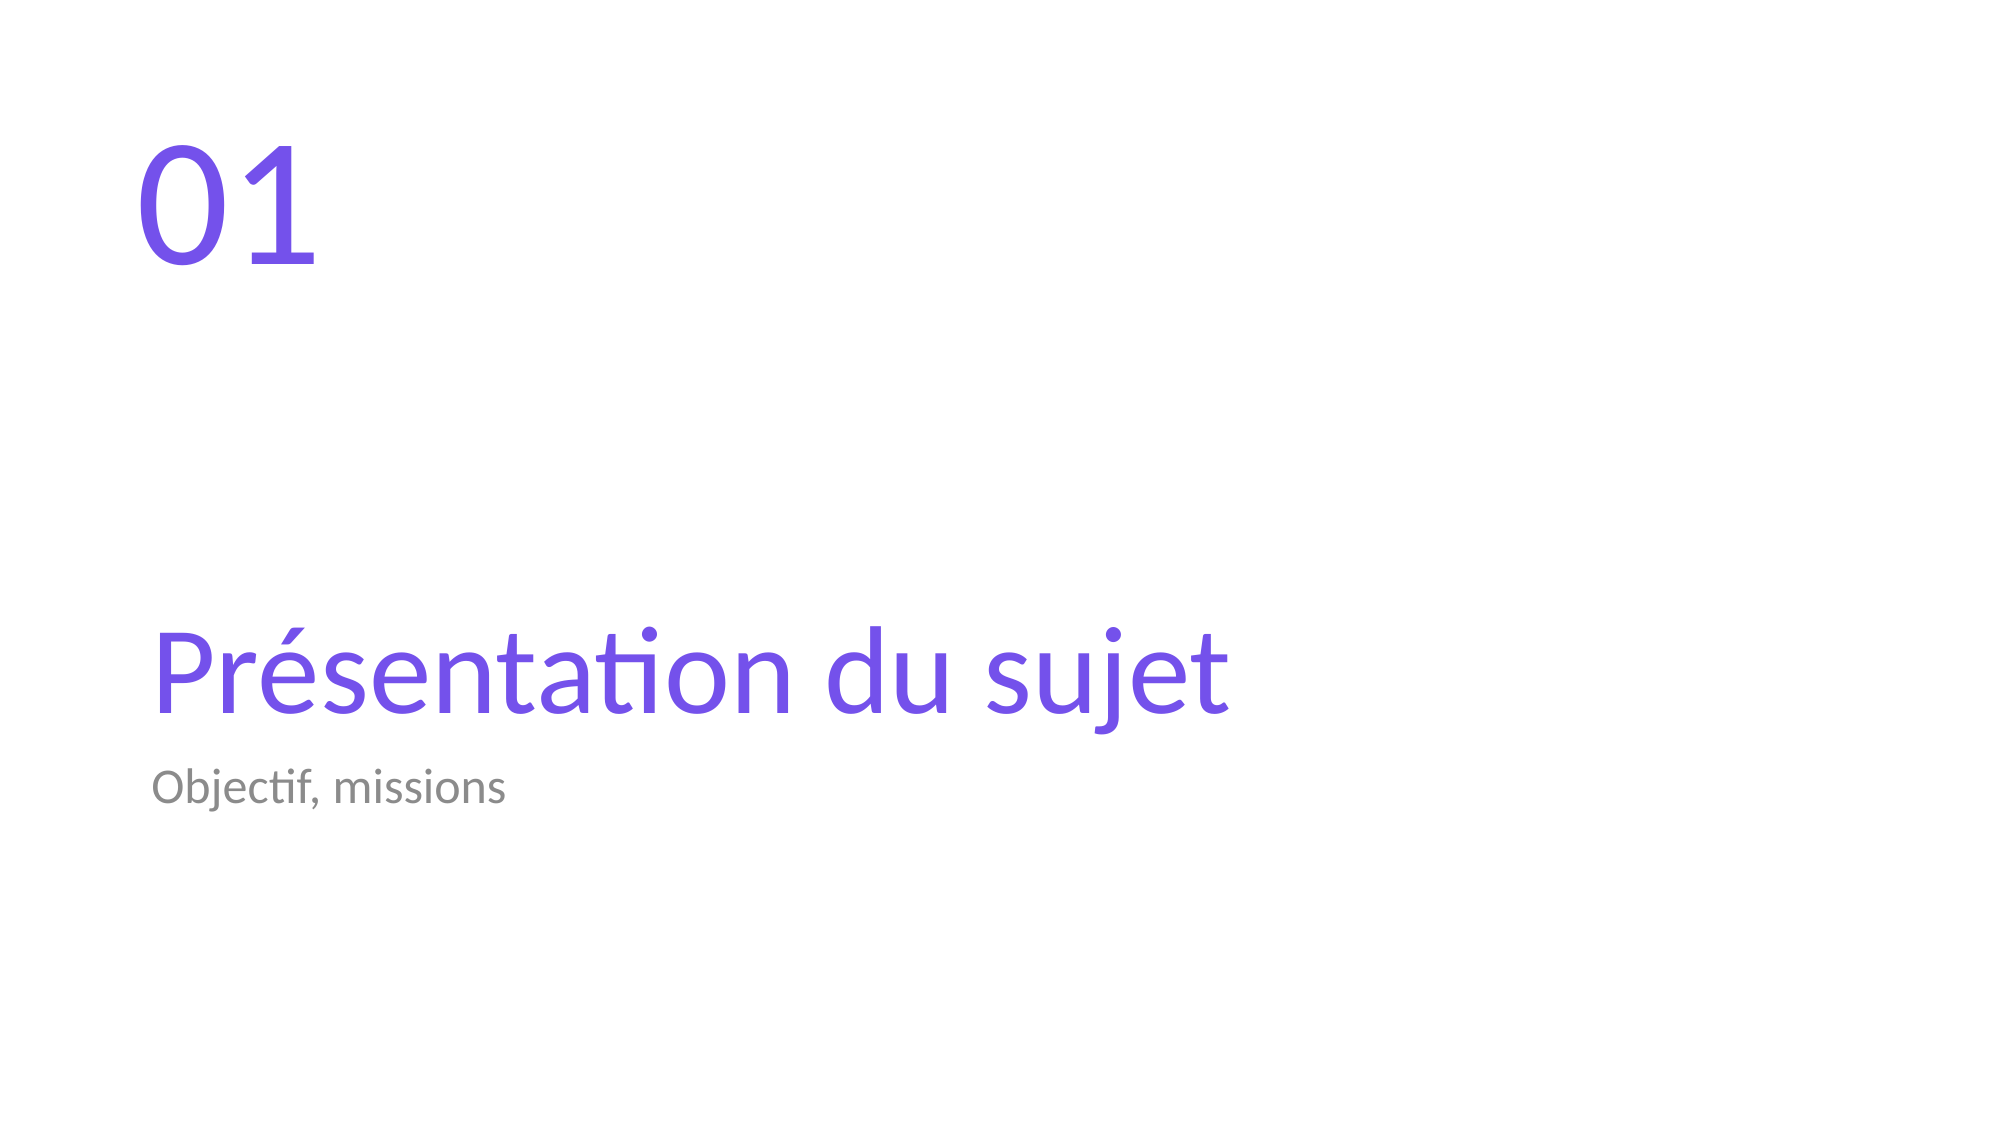

01
# Présentation du sujet
Objectif, missions